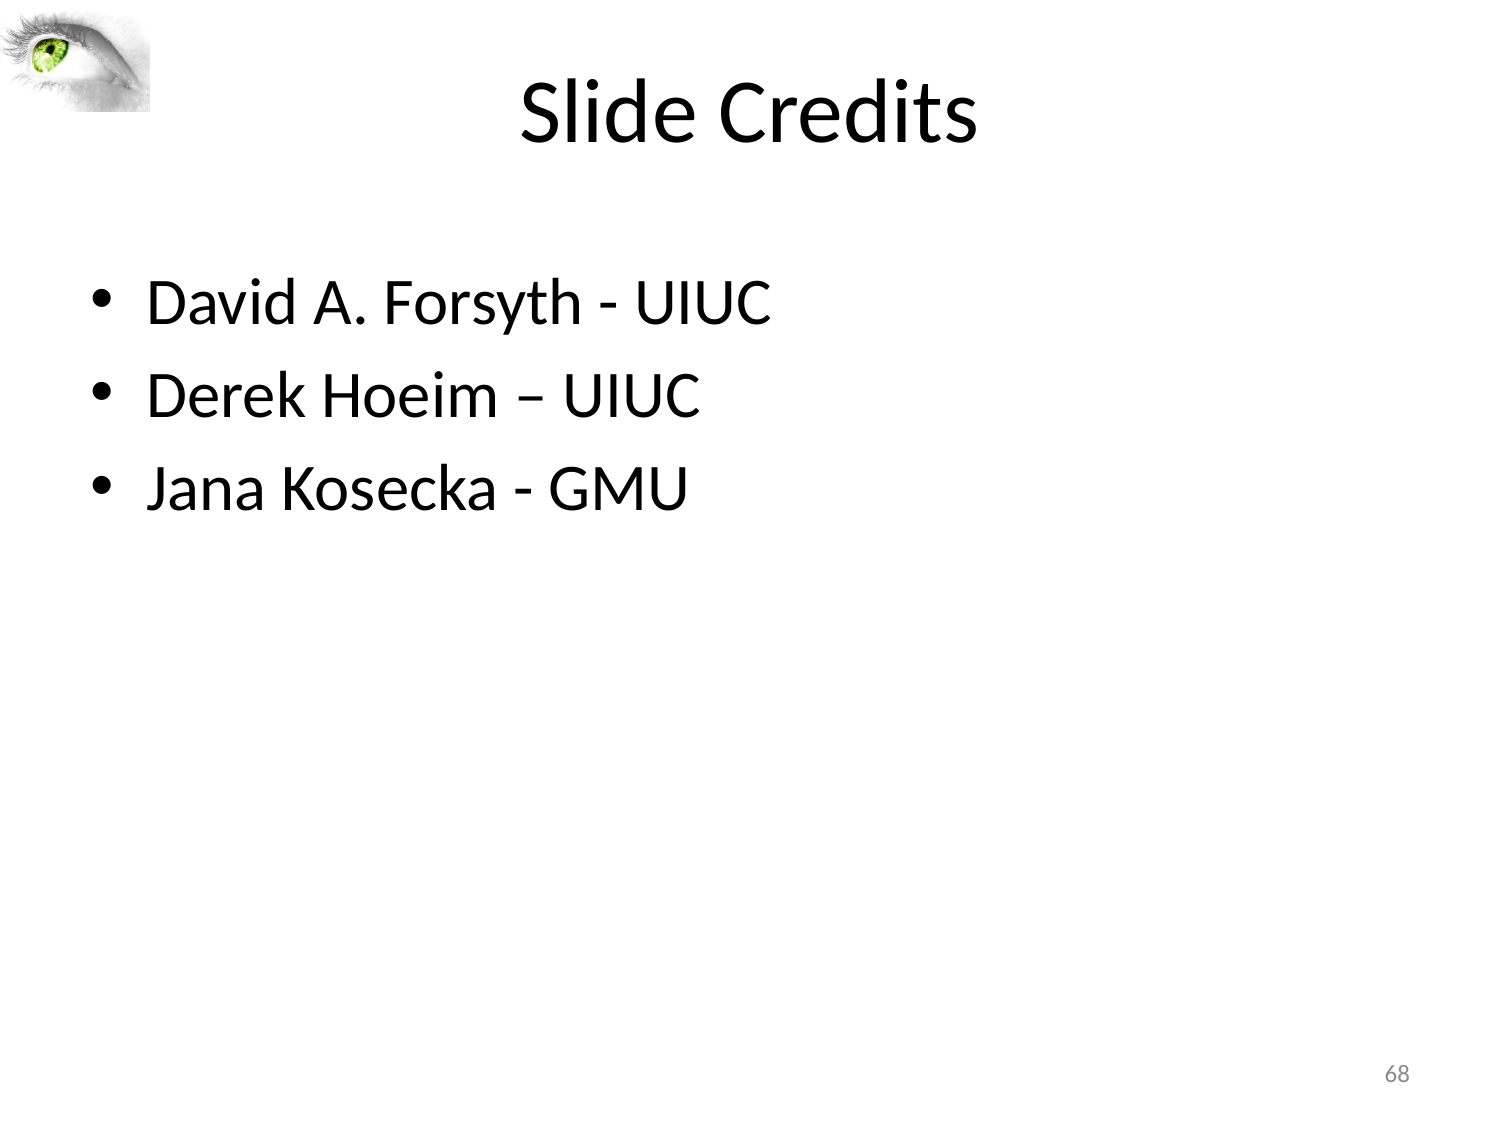

# Slide Credits
David A. Forsyth - UIUC
Derek Hoeim – UIUC
Jana Kosecka - GMU
68